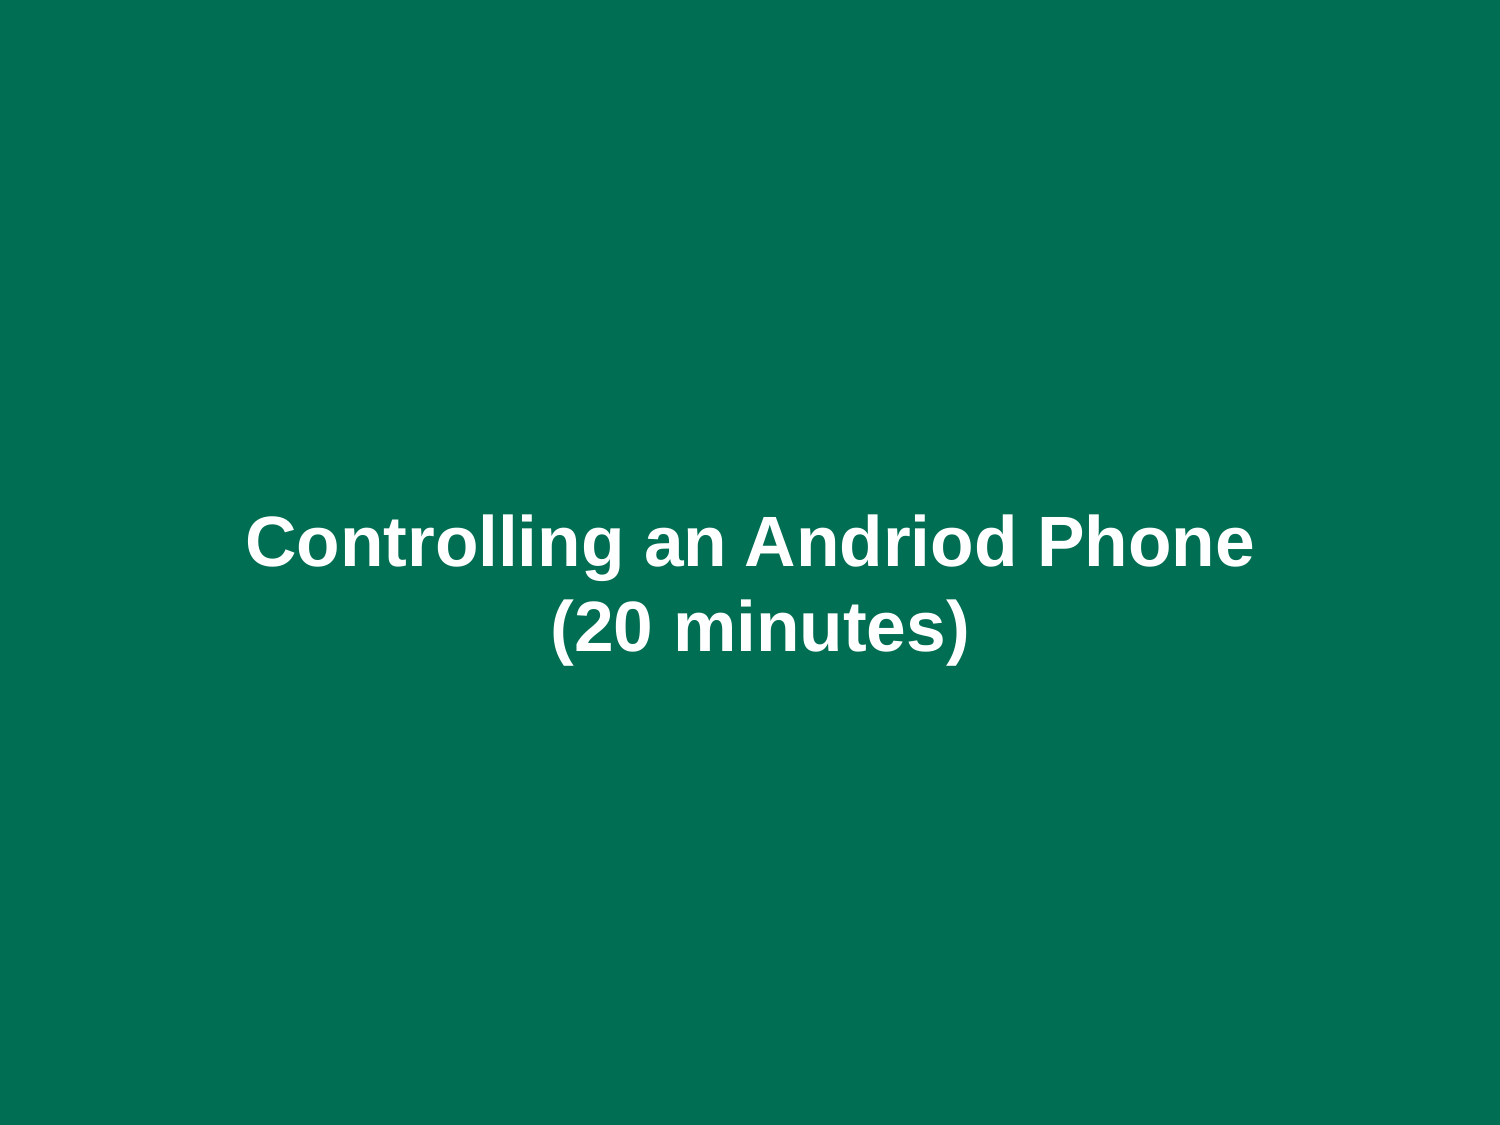

# Controlling an Andriod Phone (20 minutes)